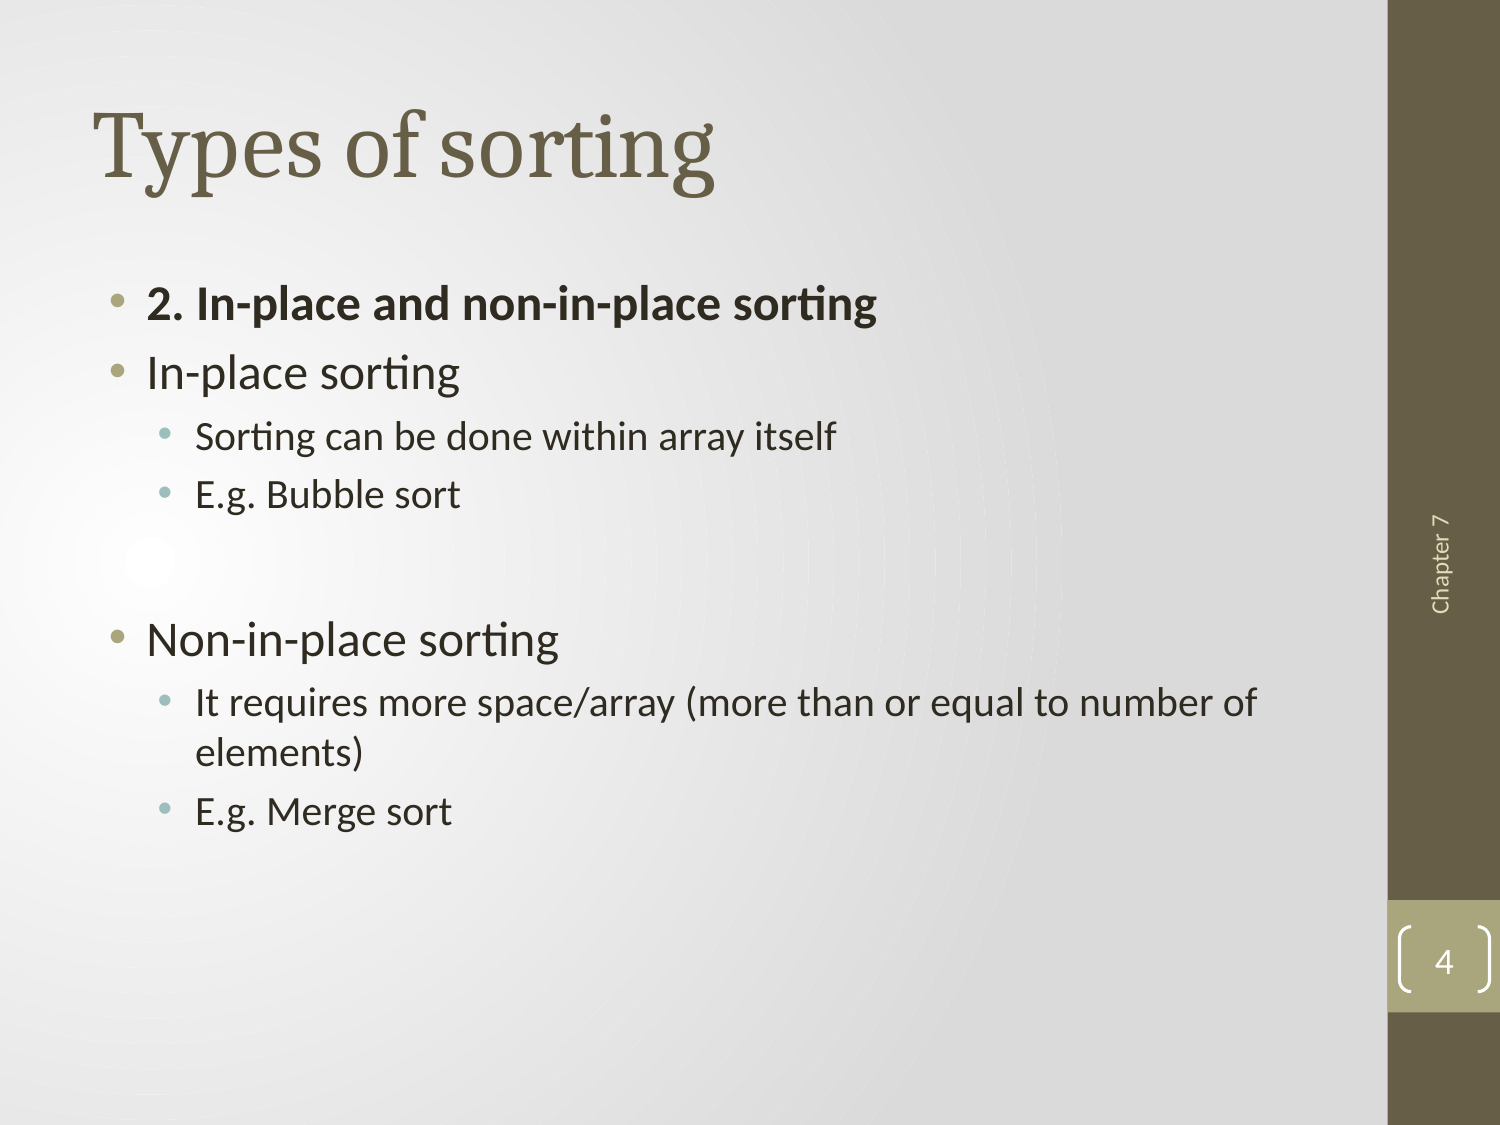

# Types of sorting
2. In-place and non-in-place sorting
In-place sorting
Sorting can be done within array itself
E.g. Bubble sort

Non-in-place sorting
It requires more space/array (more than or equal to number of elements)
E.g. Merge sort

Chapter 7
4